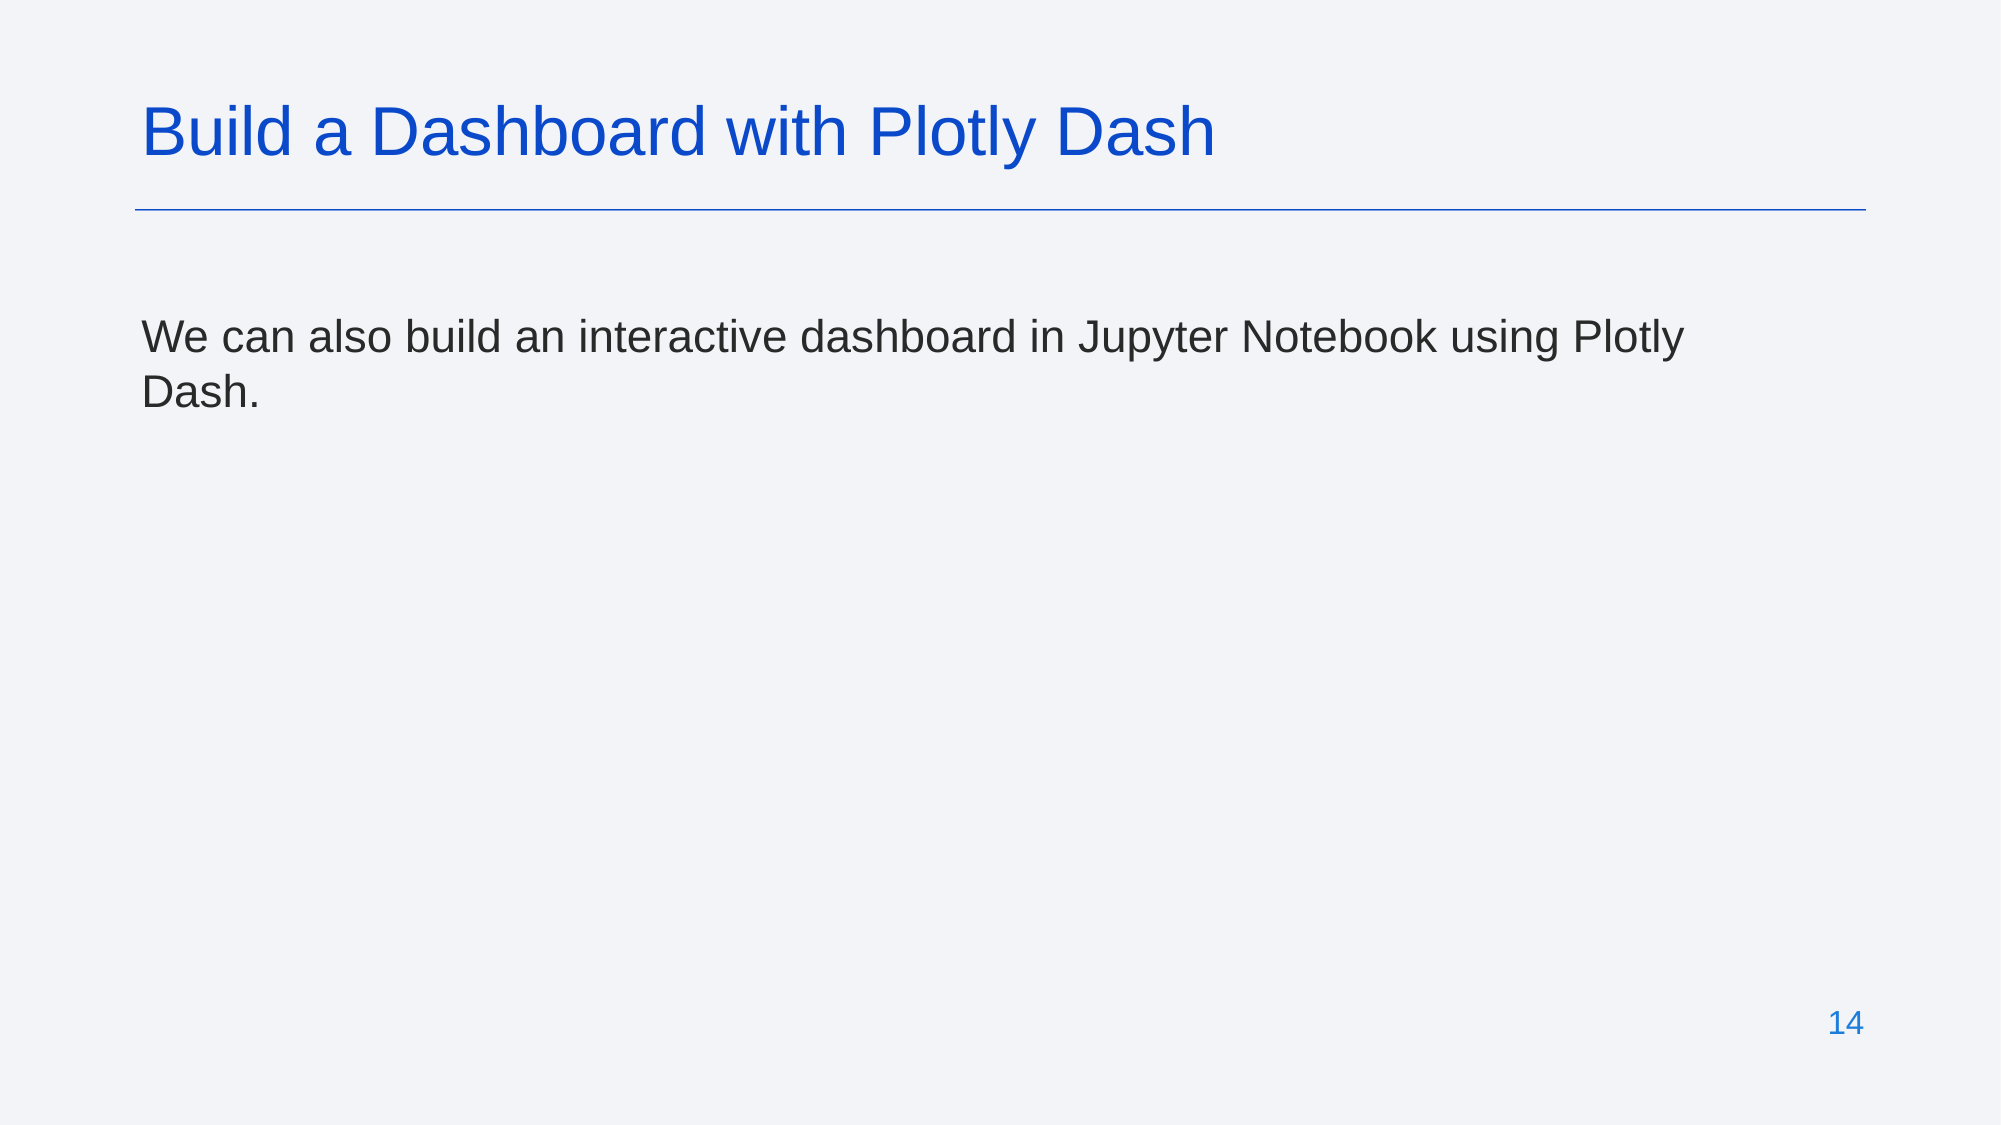

Build a Dashboard with Plotly Dash
We can also build an interactive dashboard in Jupyter Notebook using Plotly Dash.

14